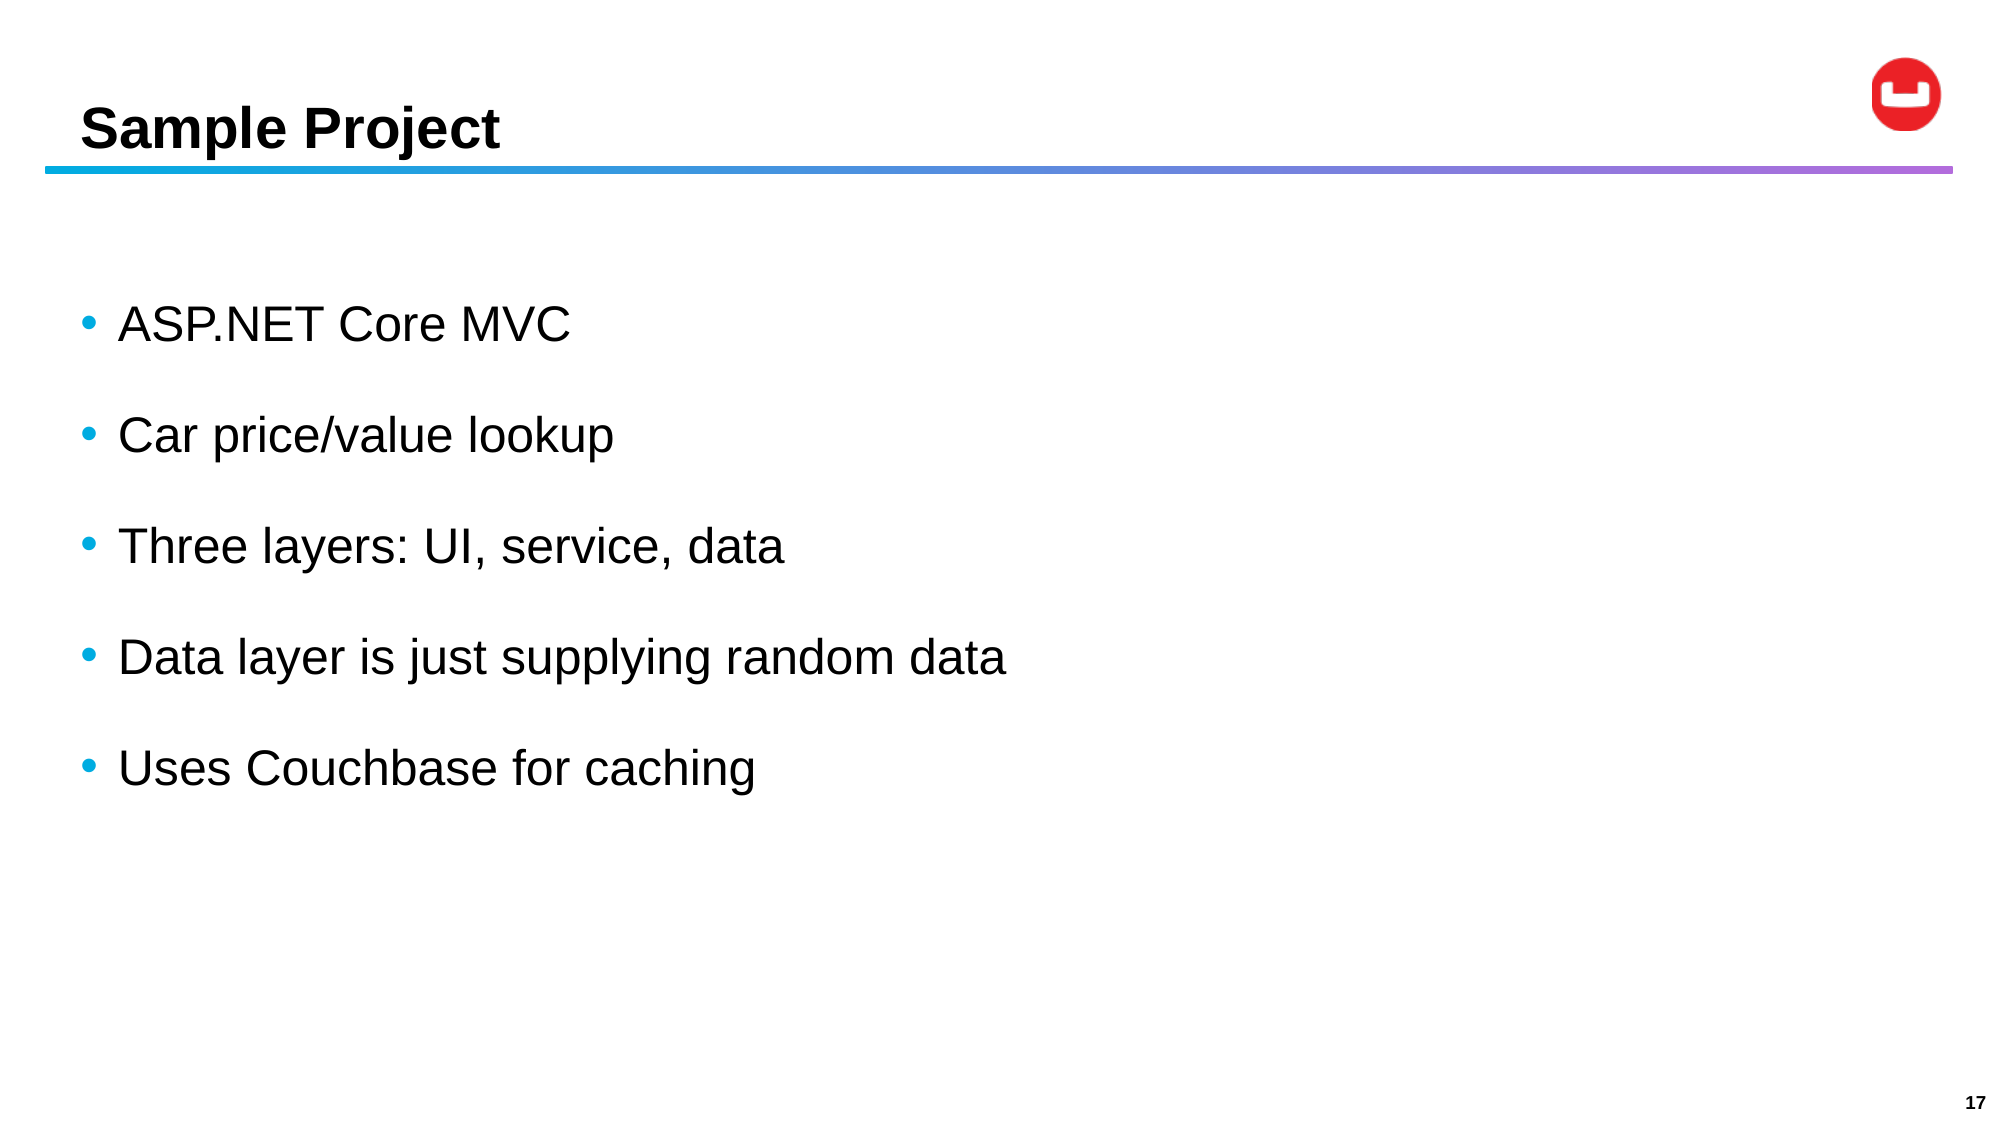

# Sample Project
ASP.NET Core MVC
Car price/value lookup
Three layers: UI, service, data
Data layer is just supplying random data
Uses Couchbase for caching
17